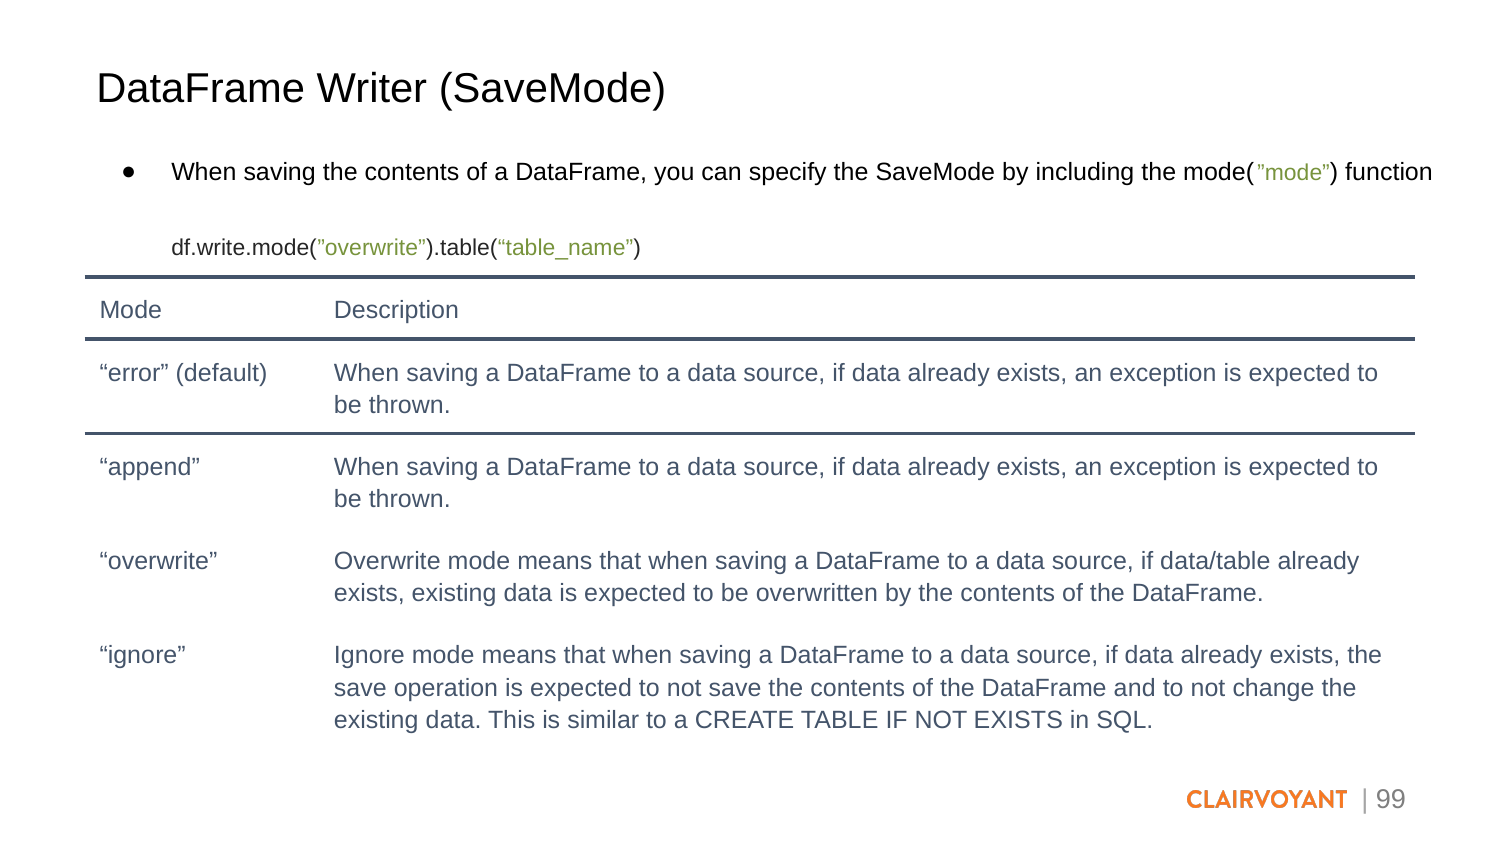

DataFrame Writer (SaveMode)
When saving the contents of a DataFrame, you can specify the SaveMode by including the mode(”mode”) function
df.write.mode(”overwrite”).table(“table_name”)
| Mode | Description |
| --- | --- |
| “error” (default) | When saving a DataFrame to a data source, if data already exists, an exception is expected to be thrown. |
| “append” | When saving a DataFrame to a data source, if data already exists, an exception is expected to be thrown. |
| “overwrite” | Overwrite mode means that when saving a DataFrame to a data source, if data/table already exists, existing data is expected to be overwritten by the contents of the DataFrame. |
| “ignore” | Ignore mode means that when saving a DataFrame to a data source, if data already exists, the save operation is expected to not save the contents of the DataFrame and to not change the existing data. This is similar to a CREATE TABLE IF NOT EXISTS in SQL. |